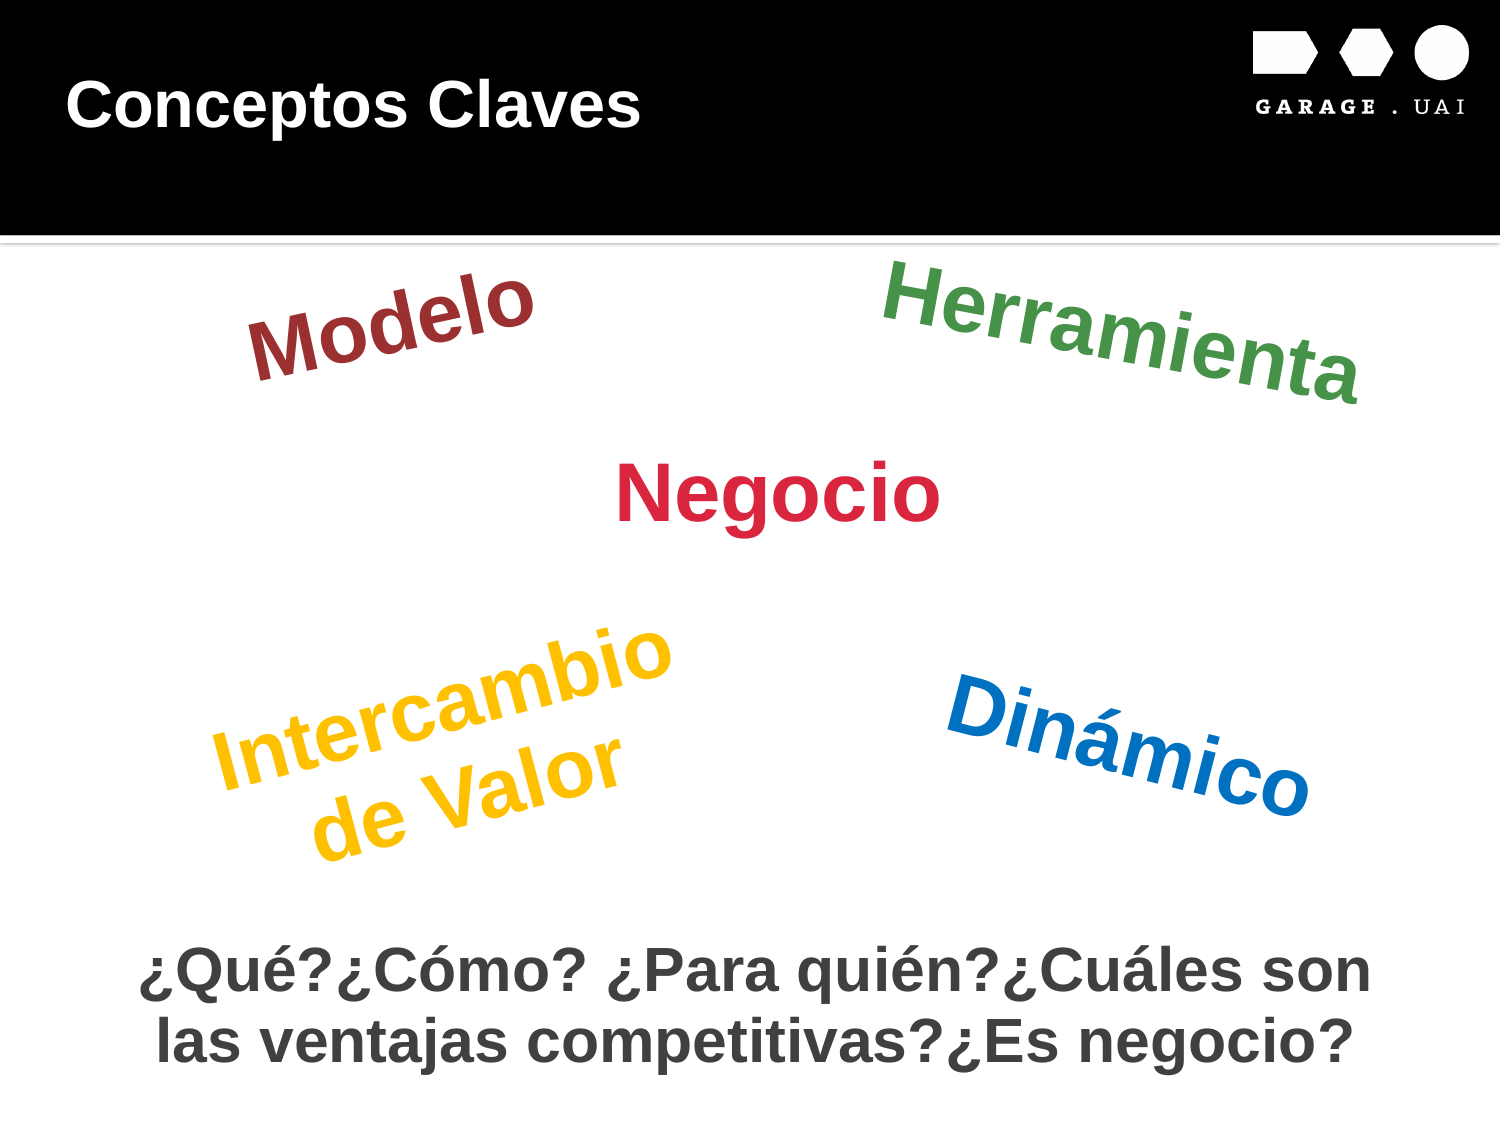

Conceptos Claves
Modelo
Herramienta
Negocio
Intercambio de Valor
Dinámico
¿Qué?¿Cómo? ¿Para quién?¿Cuáles son las ventajas competitivas?¿Es negocio?